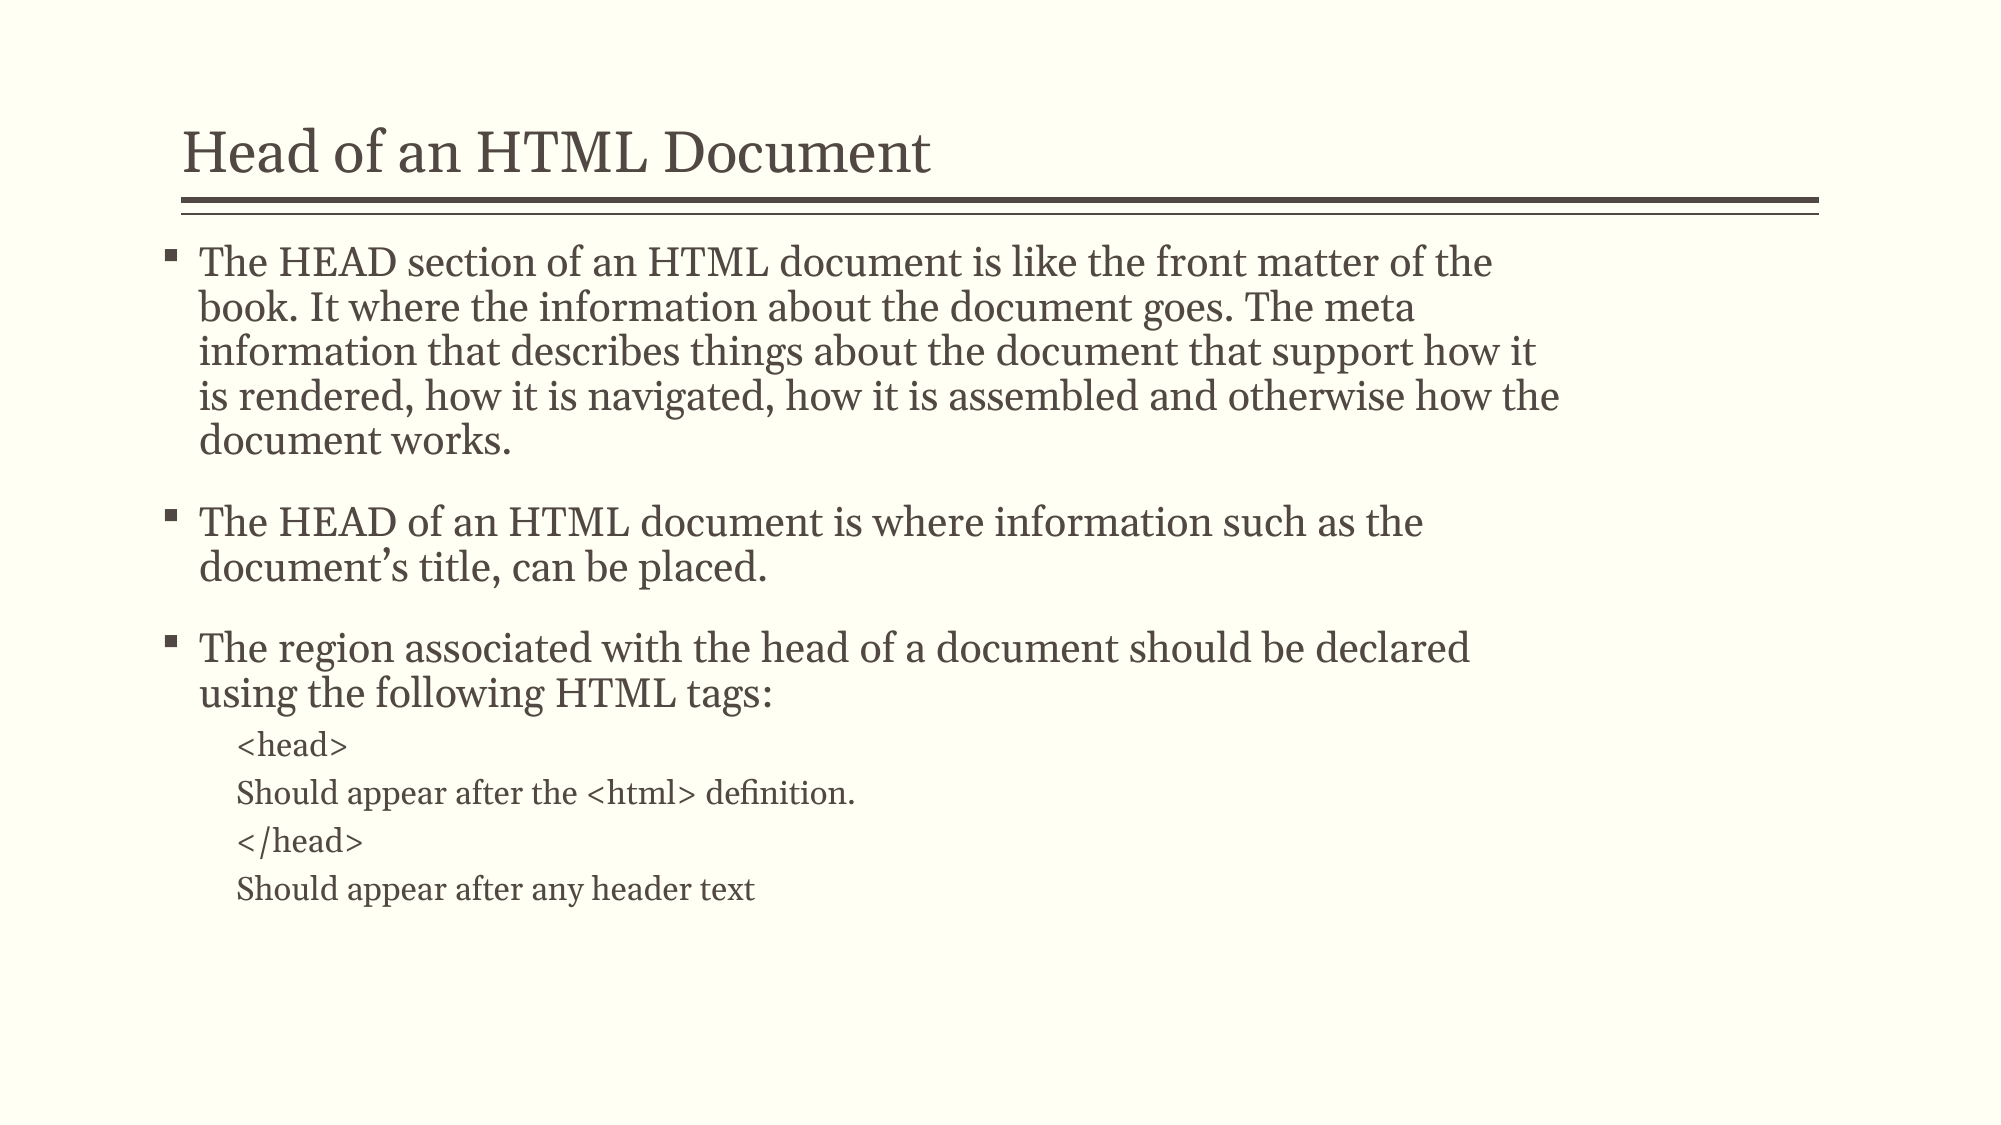

# Head of an HTML Document
The HEAD section of an HTML document is like the front matter of the book. It where the information about the document goes. The meta information that describes things about the document that support how it is rendered, how it is navigated, how it is assembled and otherwise how the document works.
The HEAD of an HTML document is where information such as the document’s title, can be placed.
The region associated with the head of a document should be declared using the following HTML tags:
<head>
	Should appear after the <html> definition.
</head>
	Should appear after any header text